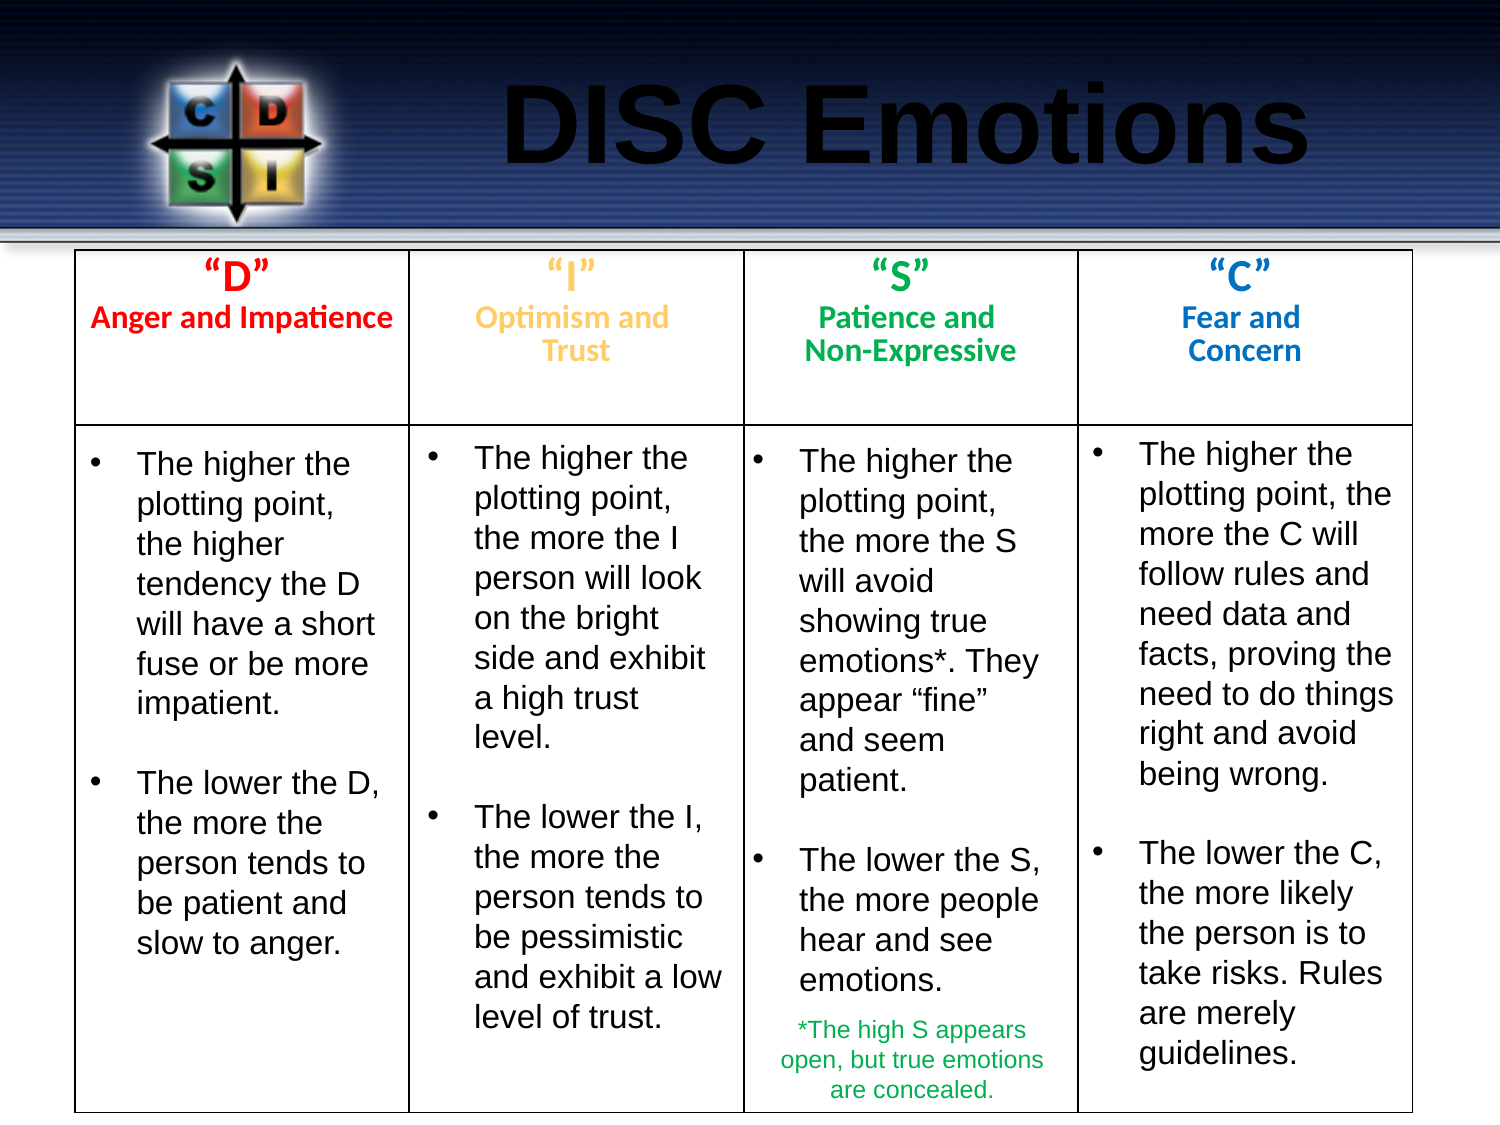

# DISC Emotions
| “D” Anger and Impatience | “I” Optimism and Trust | “S” Patience and Non-Expressive | “C” Fear and Concern |
| --- | --- | --- | --- |
|  |  |  |  |
The higher the plotting point, the more the C will follow rules and need data and facts, proving the need to do things right and avoid being wrong.

The lower the C, the more likely the person is to take risks. Rules are merely guidelines.
The higher the plotting point, the more the I person will look on the bright side and exhibit a high trust level.
The lower the I, the more the person tends to be pessimistic and exhibit a low level of trust.
The higher the plotting point, the more the S will avoid showing true emotions*. They appear “fine” and seem patient.
The lower the S, the more people hear and see emotions.
The higher the plotting point, the higher tendency the D will have a short fuse or be more impatient.

The lower the D, the more the person tends to be patient and slow to anger.
*The high S appears open, but true emotions are concealed.